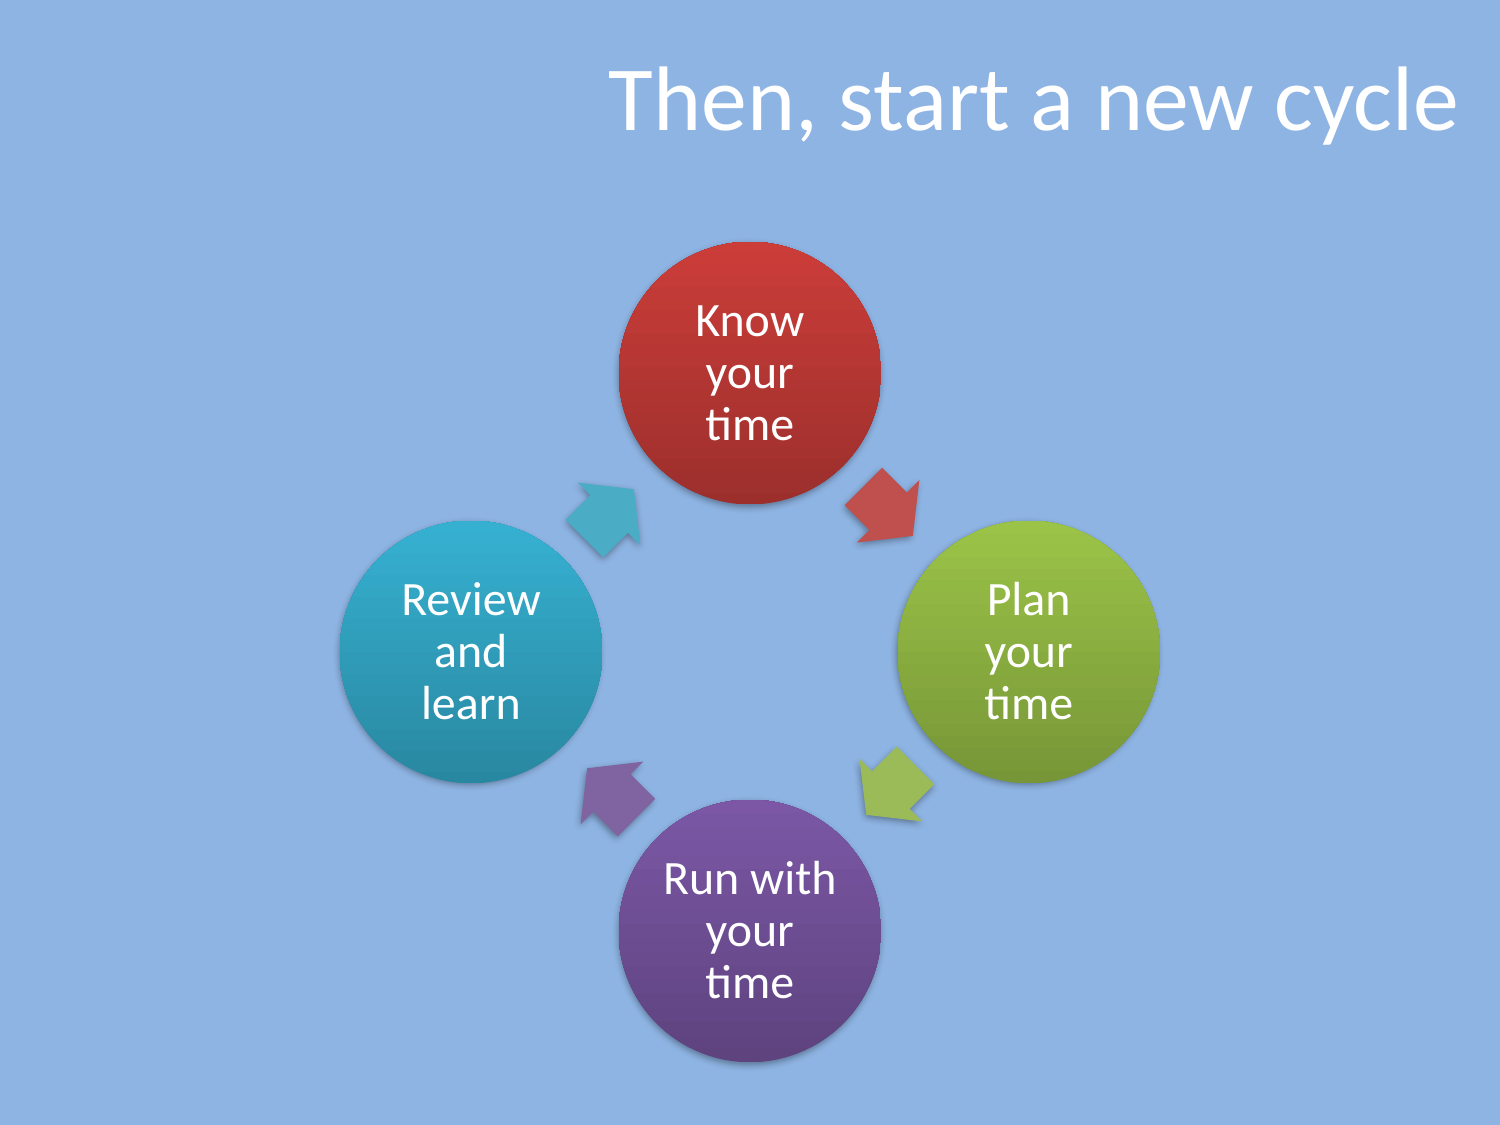

# Then, start a new cycle
Know your time

Plan your time

Run with your time

Review and learn